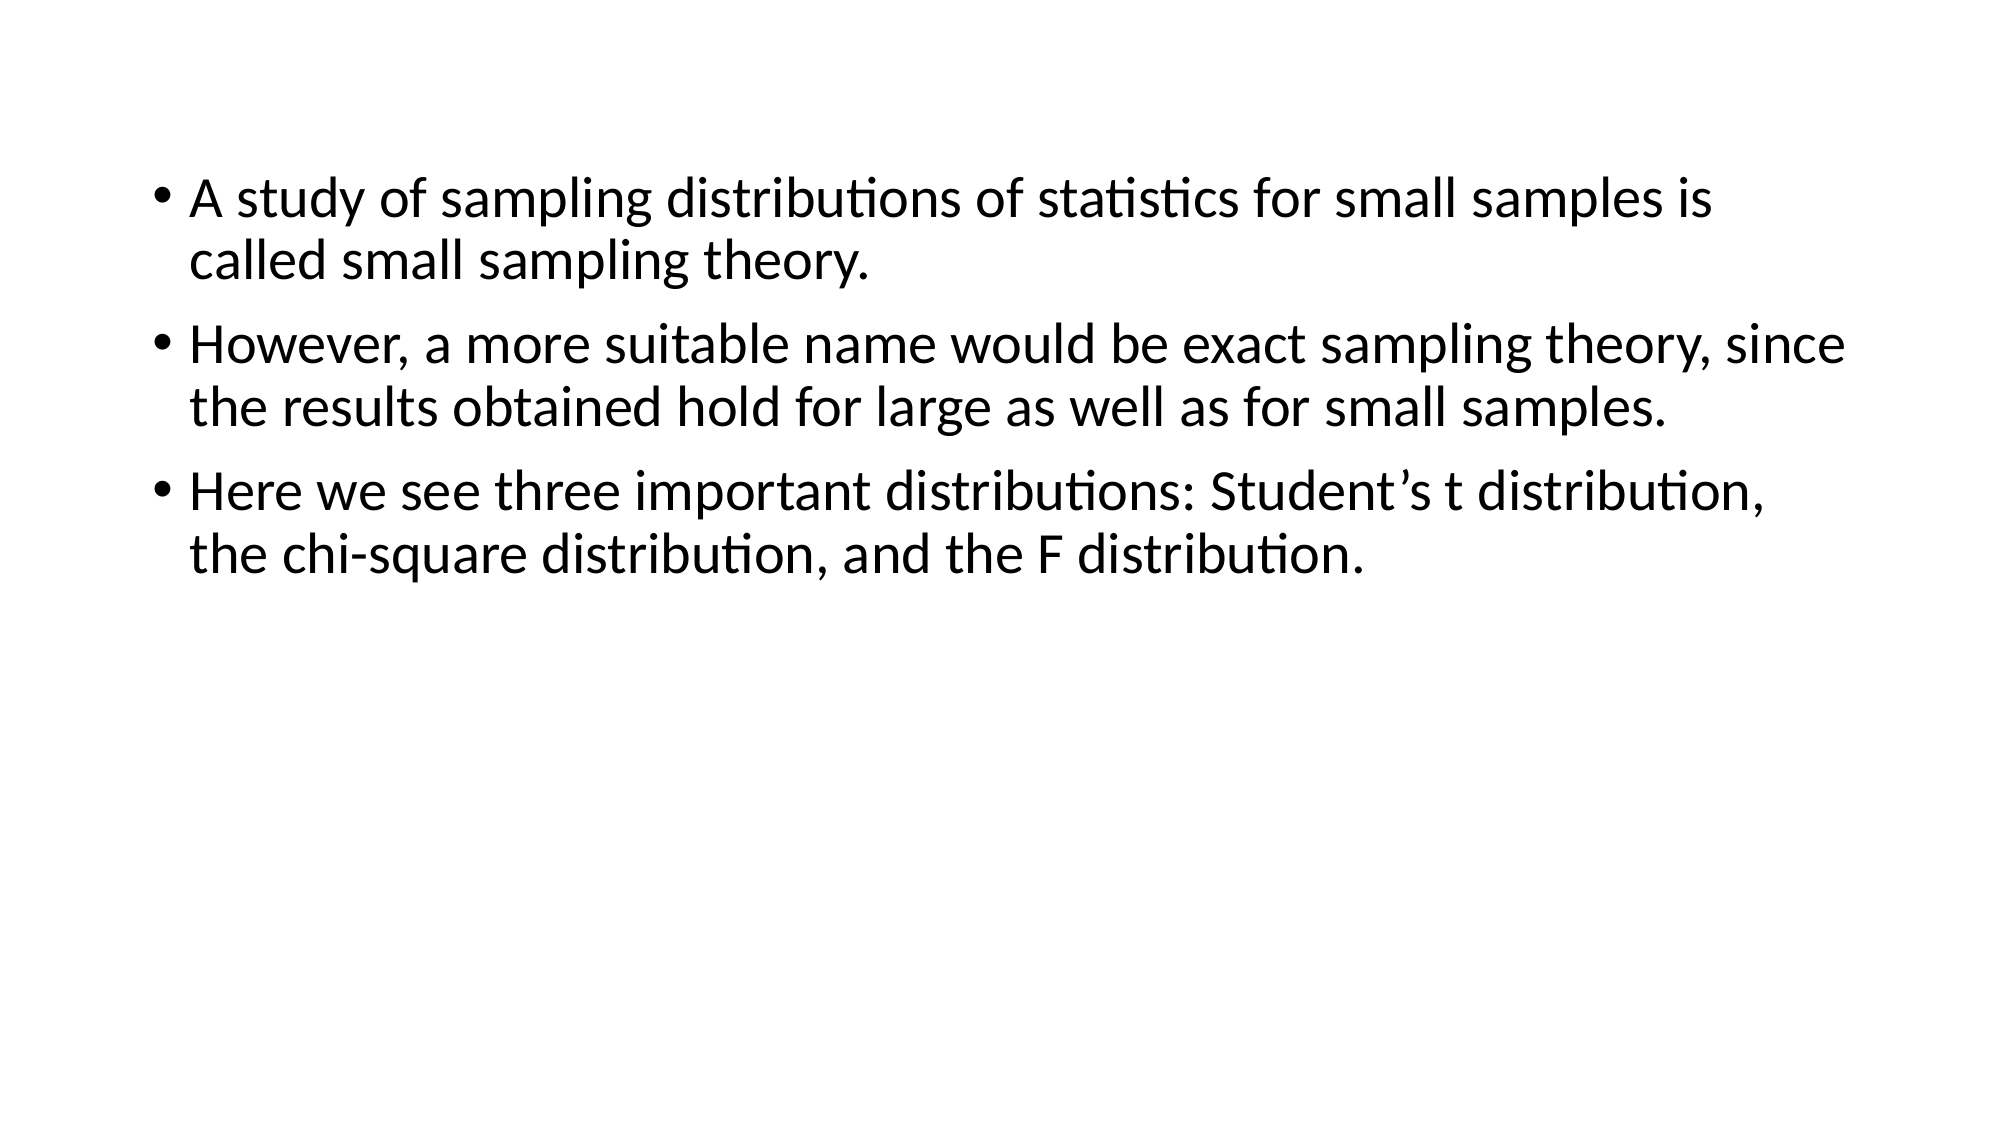

#
A study of sampling distributions of statistics for small samples is called small sampling theory.
However, a more suitable name would be exact sampling theory, since the results obtained hold for large as well as for small samples.
Here we see three important distributions: Student’s t distribution, the chi-square distribution, and the F distribution.